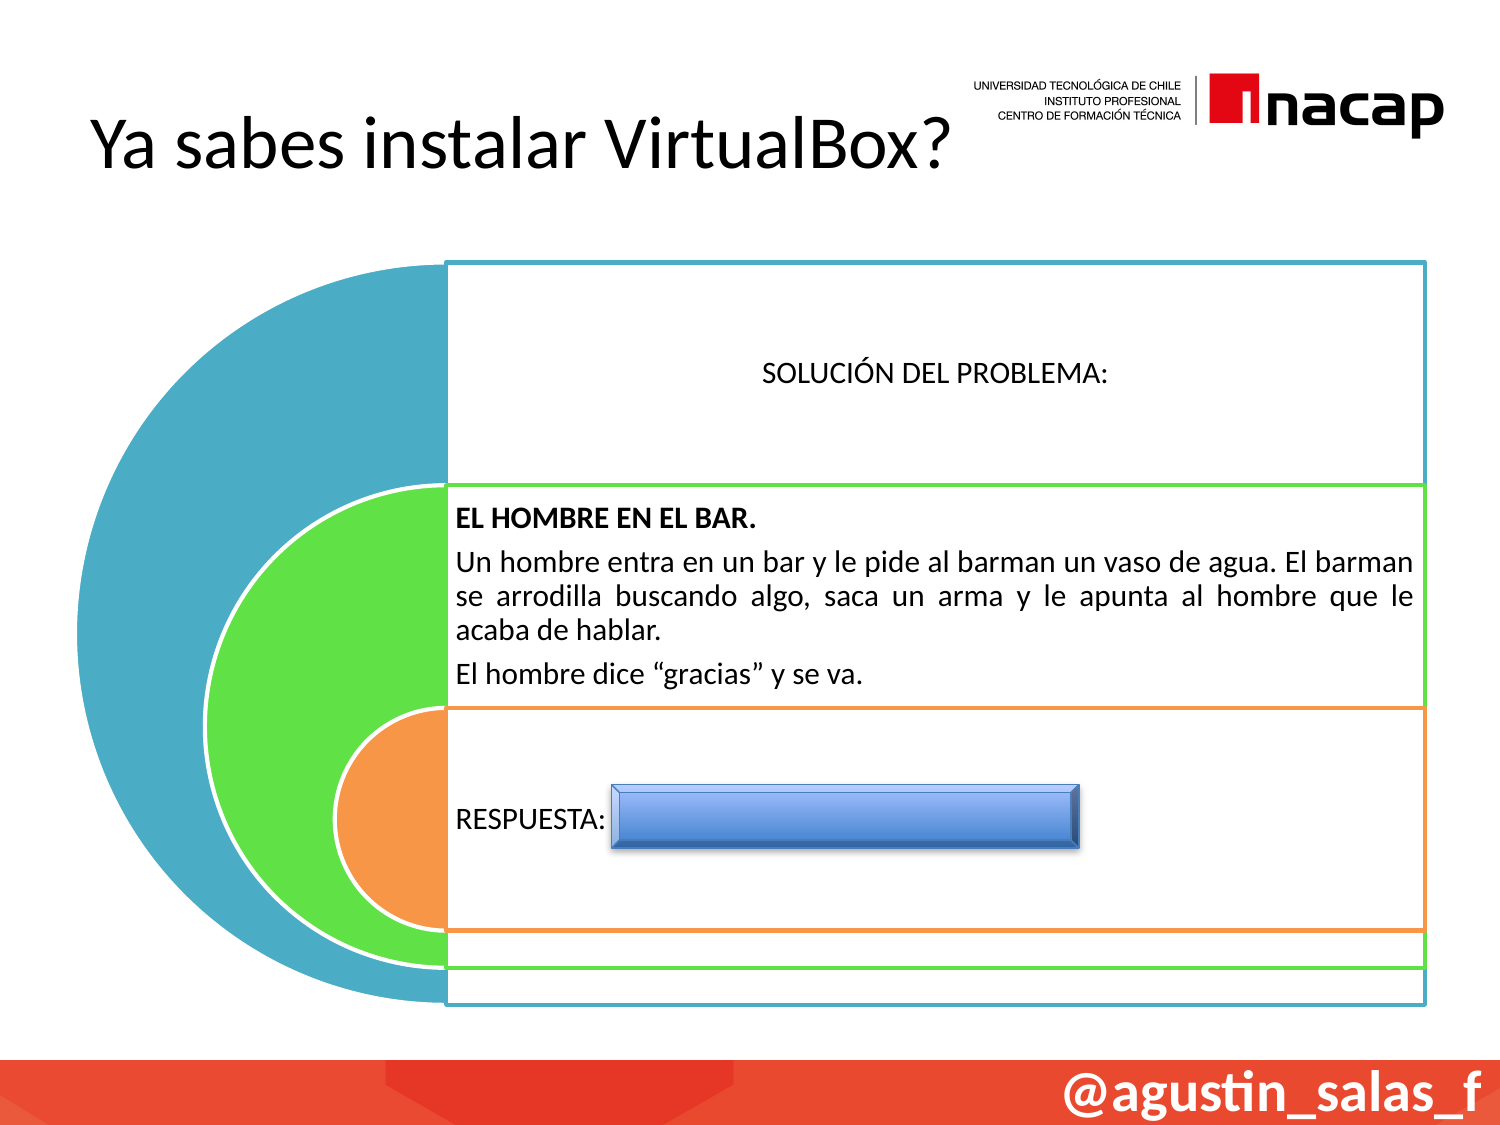

# Ya sabes instalar VirtualBox?
SOLUCIÓN DEL PROBLEMA:
EL HOMBRE EN EL BAR.
Un hombre entra en un bar y le pide al barman un vaso de agua. El barman se arrodilla buscando algo, saca un arma y le apunta al hombre que le acaba de hablar.
El hombre dice “gracias” y se va.
RESPUESTA: El tipo que entró al bar, tenía Hipo.

@agustin_salas_f